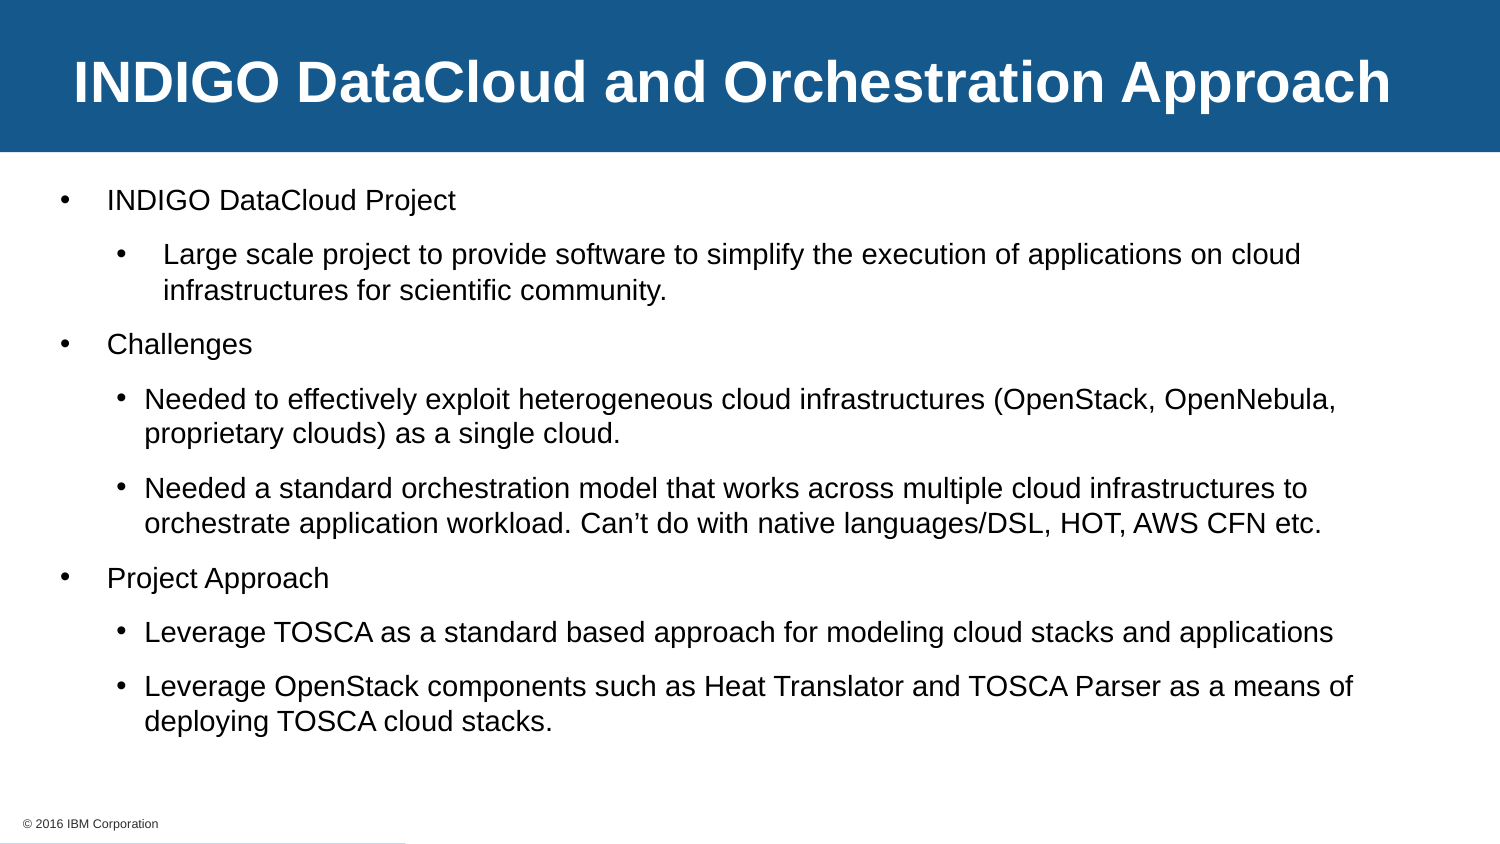

# INDIGO DataCloud and Orchestration Approach
INDIGO DataCloud Project
Large scale project to provide software to simplify the execution of applications on cloud infrastructures for scientific community.
Challenges
Needed to effectively exploit heterogeneous cloud infrastructures (OpenStack, OpenNebula, proprietary clouds) as a single cloud.
Needed a standard orchestration model that works across multiple cloud infrastructures to orchestrate application workload. Can’t do with native languages/DSL, HOT, AWS CFN etc.
Project Approach
Leverage TOSCA as a standard based approach for modeling cloud stacks and applications
Leverage OpenStack components such as Heat Translator and TOSCA Parser as a means of deploying TOSCA cloud stacks.